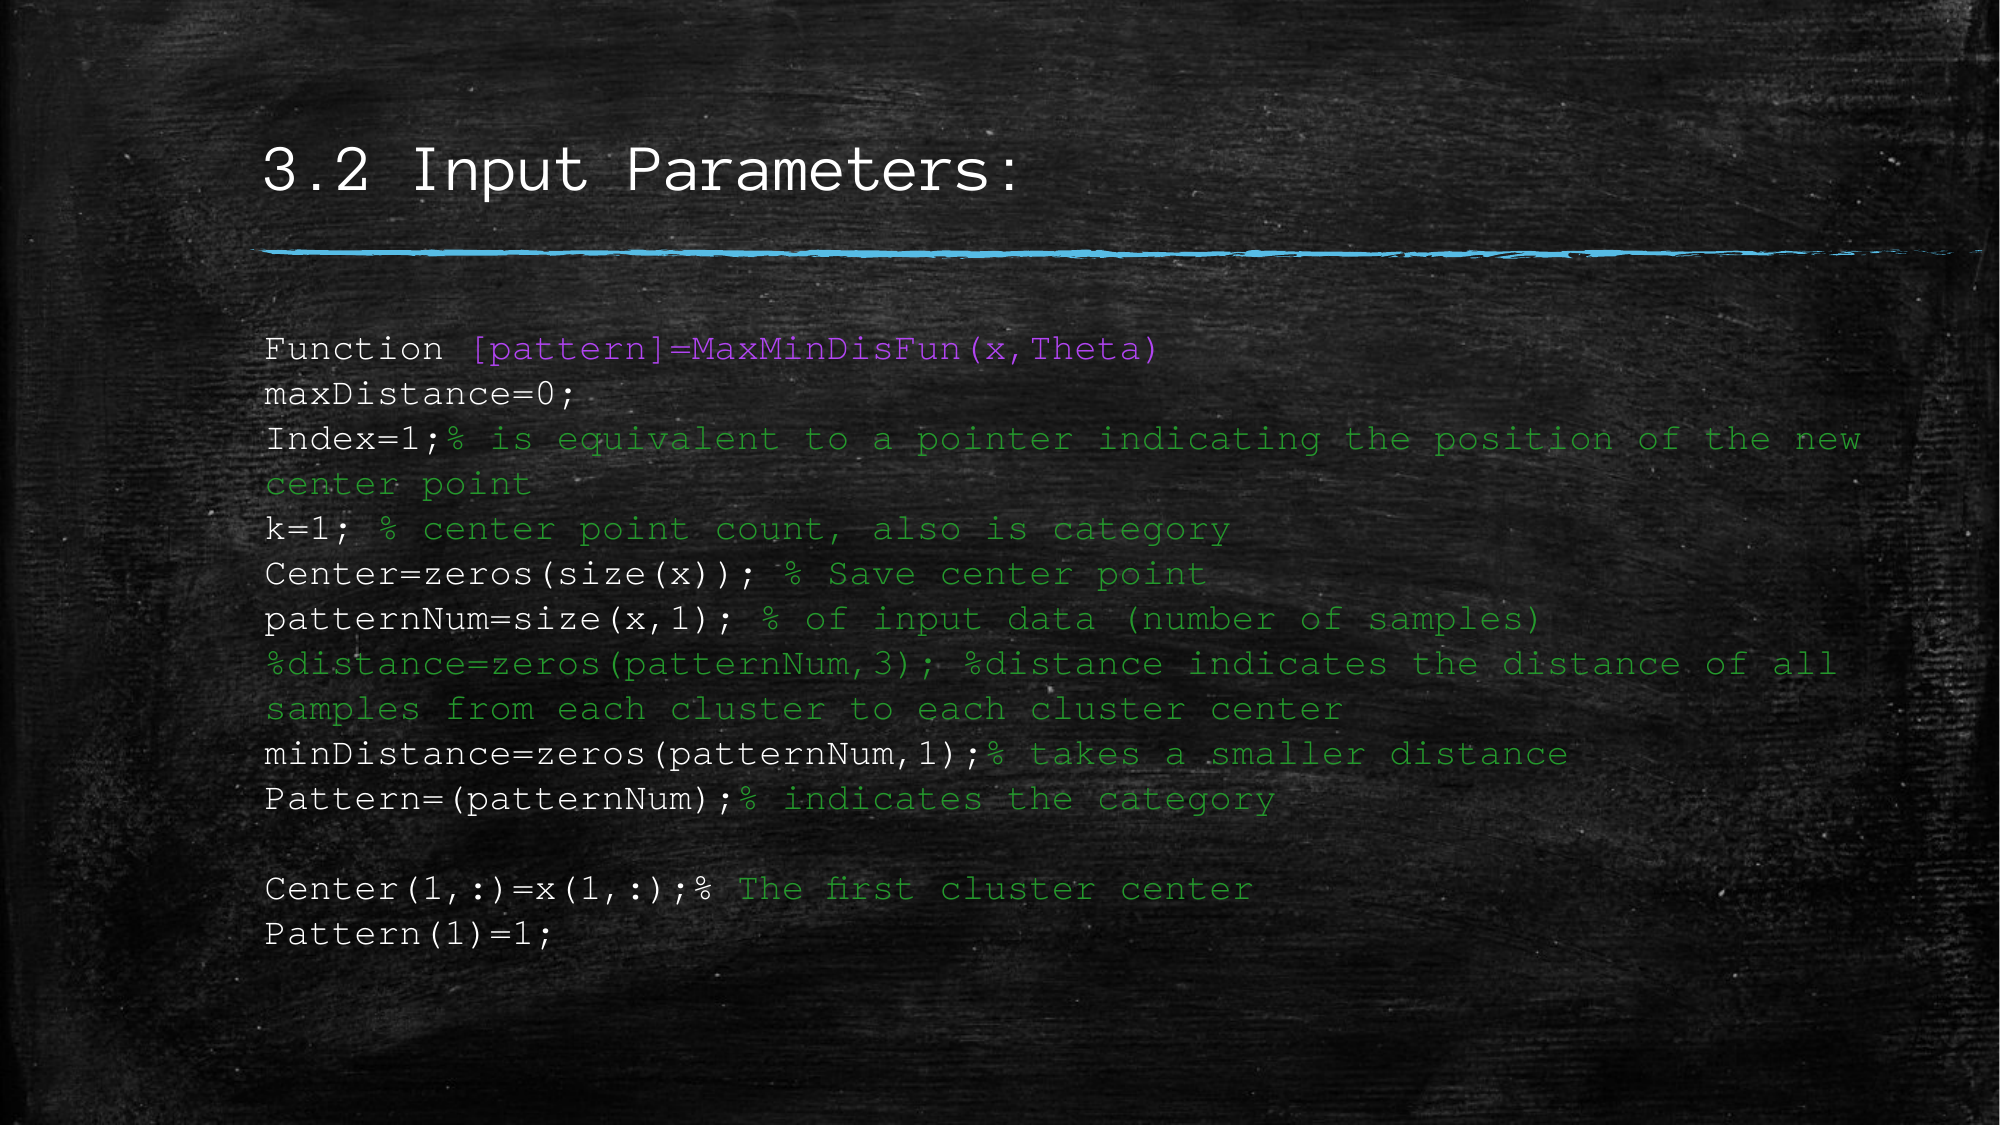

# 3.2 Input Parameters:
Function [pattern]=MaxMinDisFun(x,Theta)
maxDistance=0;
Index=1;% is equivalent to a pointer indicating the position of the new center point
k=1; % center point count, also is category
Center=zeros(size(x)); % Save center point
patternNum=size(x,1); % of input data (number of samples)
%distance=zeros(patternNum,3); %distance indicates the distance of all samples from each cluster to each cluster center
minDistance=zeros(patternNum,1);% takes a smaller distance
Pattern=(patternNum);% indicates the category

Center(1,:)=x(1,:);% The first cluster center
Pattern(1)=1;